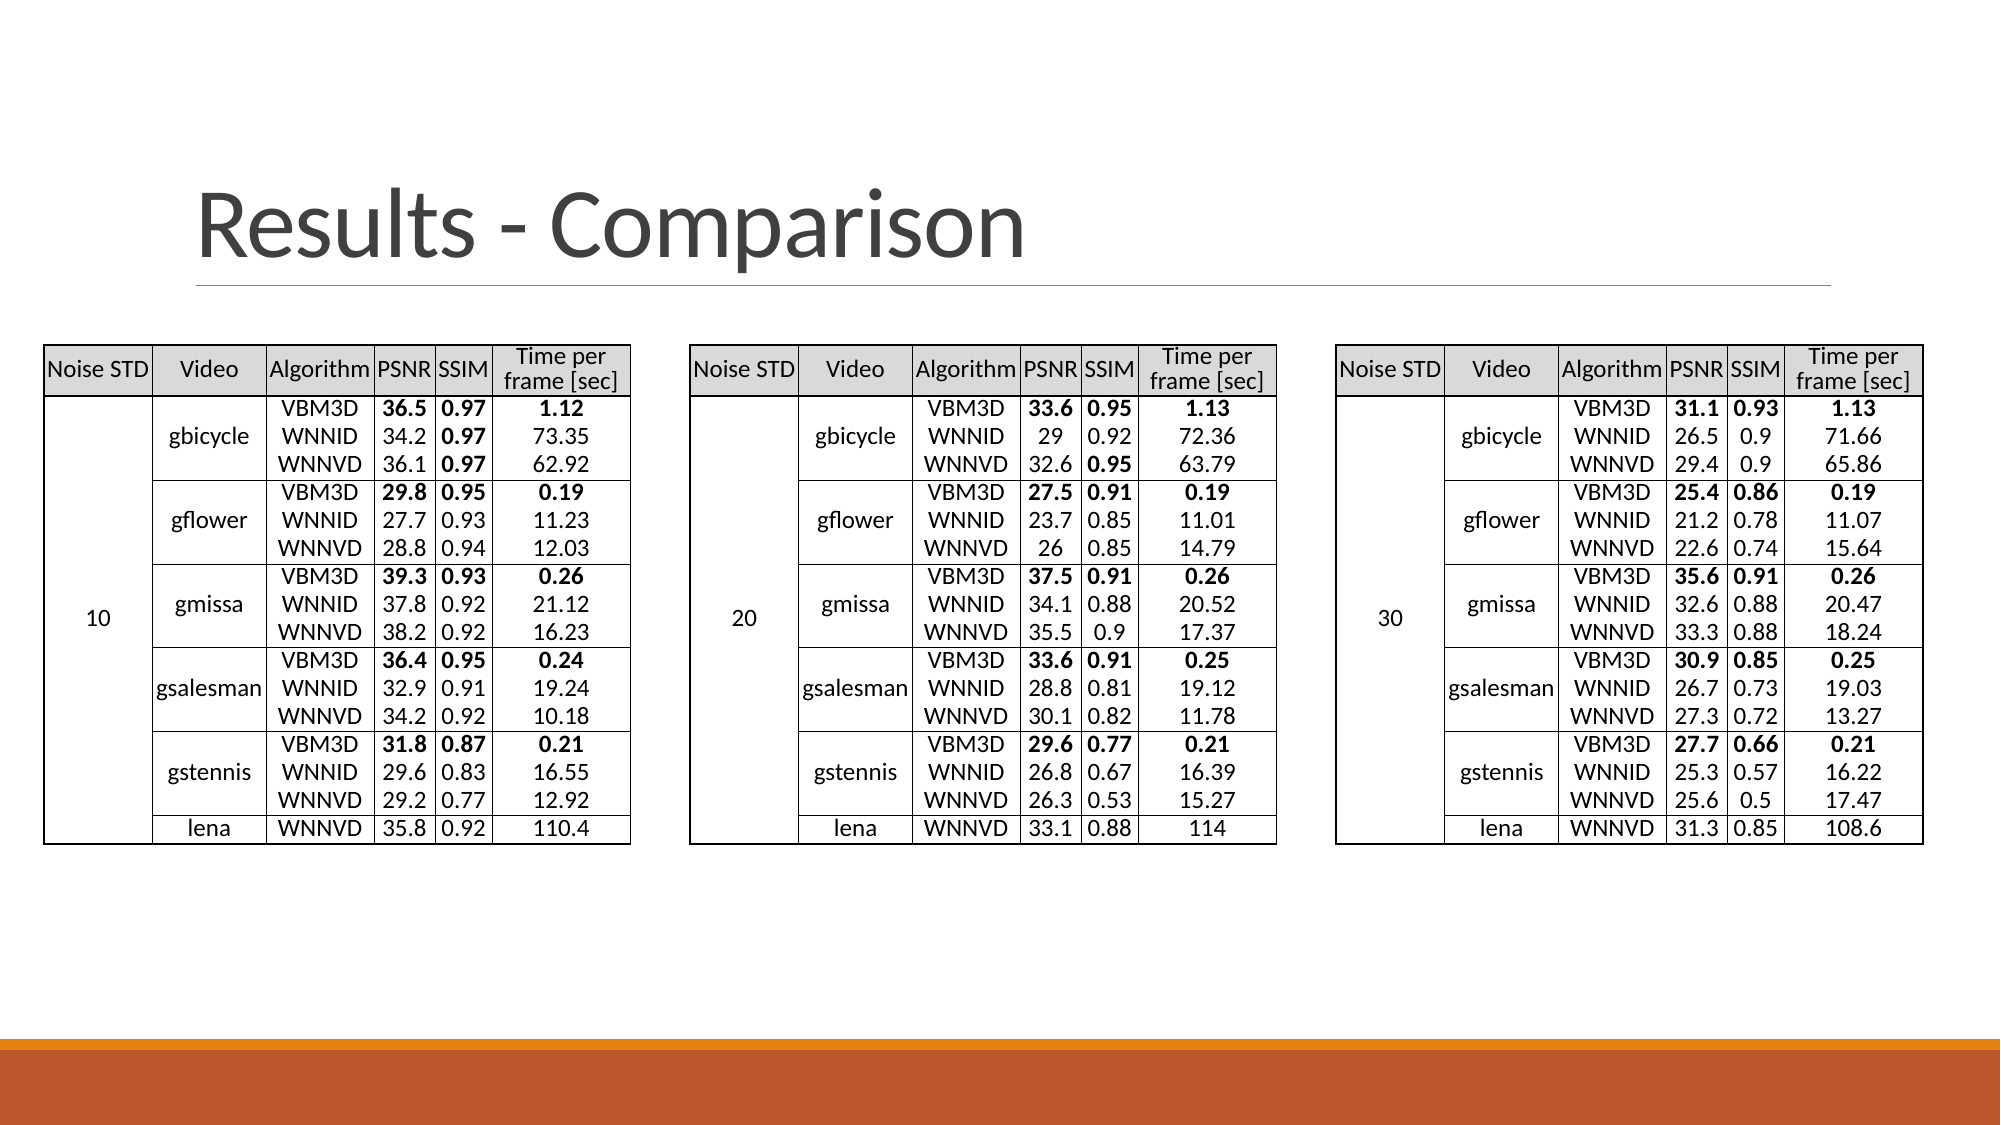

# Results - Comparison
| Noise STD | Video | Algorithm | PSNR | SSIM | Time per frame [sec] |
| --- | --- | --- | --- | --- | --- |
| 10 | gbicycle | VBM3D | 36.5 | 0.97 | 1.12 |
|  |  | WNNID | 34.2 | 0.97 | 73.35 |
|  |  | WNNVD | 36.1 | 0.97 | 62.92 |
|  | gflower | VBM3D | 29.8 | 0.95 | 0.19 |
|  |  | WNNID | 27.7 | 0.93 | 11.23 |
|  |  | WNNVD | 28.8 | 0.94 | 12.03 |
|  | gmissa | VBM3D | 39.3 | 0.93 | 0.26 |
|  |  | WNNID | 37.8 | 0.92 | 21.12 |
|  |  | WNNVD | 38.2 | 0.92 | 16.23 |
|  | gsalesman | VBM3D | 36.4 | 0.95 | 0.24 |
|  |  | WNNID | 32.9 | 0.91 | 19.24 |
|  |  | WNNVD | 34.2 | 0.92 | 10.18 |
|  | gstennis | VBM3D | 31.8 | 0.87 | 0.21 |
|  |  | WNNID | 29.6 | 0.83 | 16.55 |
|  |  | WNNVD | 29.2 | 0.77 | 12.92 |
|  | lena | WNNVD | 35.8 | 0.92 | 110.4 |
| Noise STD | Video | Algorithm | PSNR | SSIM | Time per frame [sec] |
| --- | --- | --- | --- | --- | --- |
| 20 | gbicycle | VBM3D | 33.6 | 0.95 | 1.13 |
|  |  | WNNID | 29 | 0.92 | 72.36 |
|  |  | WNNVD | 32.6 | 0.95 | 63.79 |
|  | gflower | VBM3D | 27.5 | 0.91 | 0.19 |
|  |  | WNNID | 23.7 | 0.85 | 11.01 |
|  |  | WNNVD | 26 | 0.85 | 14.79 |
|  | gmissa | VBM3D | 37.5 | 0.91 | 0.26 |
|  |  | WNNID | 34.1 | 0.88 | 20.52 |
|  |  | WNNVD | 35.5 | 0.9 | 17.37 |
|  | gsalesman | VBM3D | 33.6 | 0.91 | 0.25 |
|  |  | WNNID | 28.8 | 0.81 | 19.12 |
|  |  | WNNVD | 30.1 | 0.82 | 11.78 |
|  | gstennis | VBM3D | 29.6 | 0.77 | 0.21 |
|  |  | WNNID | 26.8 | 0.67 | 16.39 |
|  |  | WNNVD | 26.3 | 0.53 | 15.27 |
|  | lena | WNNVD | 33.1 | 0.88 | 114 |
| Noise STD | Video | Algorithm | PSNR | SSIM | Time per frame [sec] |
| --- | --- | --- | --- | --- | --- |
| 30 | gbicycle | VBM3D | 31.1 | 0.93 | 1.13 |
|  |  | WNNID | 26.5 | 0.9 | 71.66 |
|  |  | WNNVD | 29.4 | 0.9 | 65.86 |
|  | gflower | VBM3D | 25.4 | 0.86 | 0.19 |
|  |  | WNNID | 21.2 | 0.78 | 11.07 |
|  |  | WNNVD | 22.6 | 0.74 | 15.64 |
|  | gmissa | VBM3D | 35.6 | 0.91 | 0.26 |
|  |  | WNNID | 32.6 | 0.88 | 20.47 |
|  |  | WNNVD | 33.3 | 0.88 | 18.24 |
|  | gsalesman | VBM3D | 30.9 | 0.85 | 0.25 |
|  |  | WNNID | 26.7 | 0.73 | 19.03 |
|  |  | WNNVD | 27.3 | 0.72 | 13.27 |
|  | gstennis | VBM3D | 27.7 | 0.66 | 0.21 |
|  |  | WNNID | 25.3 | 0.57 | 16.22 |
|  |  | WNNVD | 25.6 | 0.5 | 17.47 |
|  | lena | WNNVD | 31.3 | 0.85 | 108.6 |